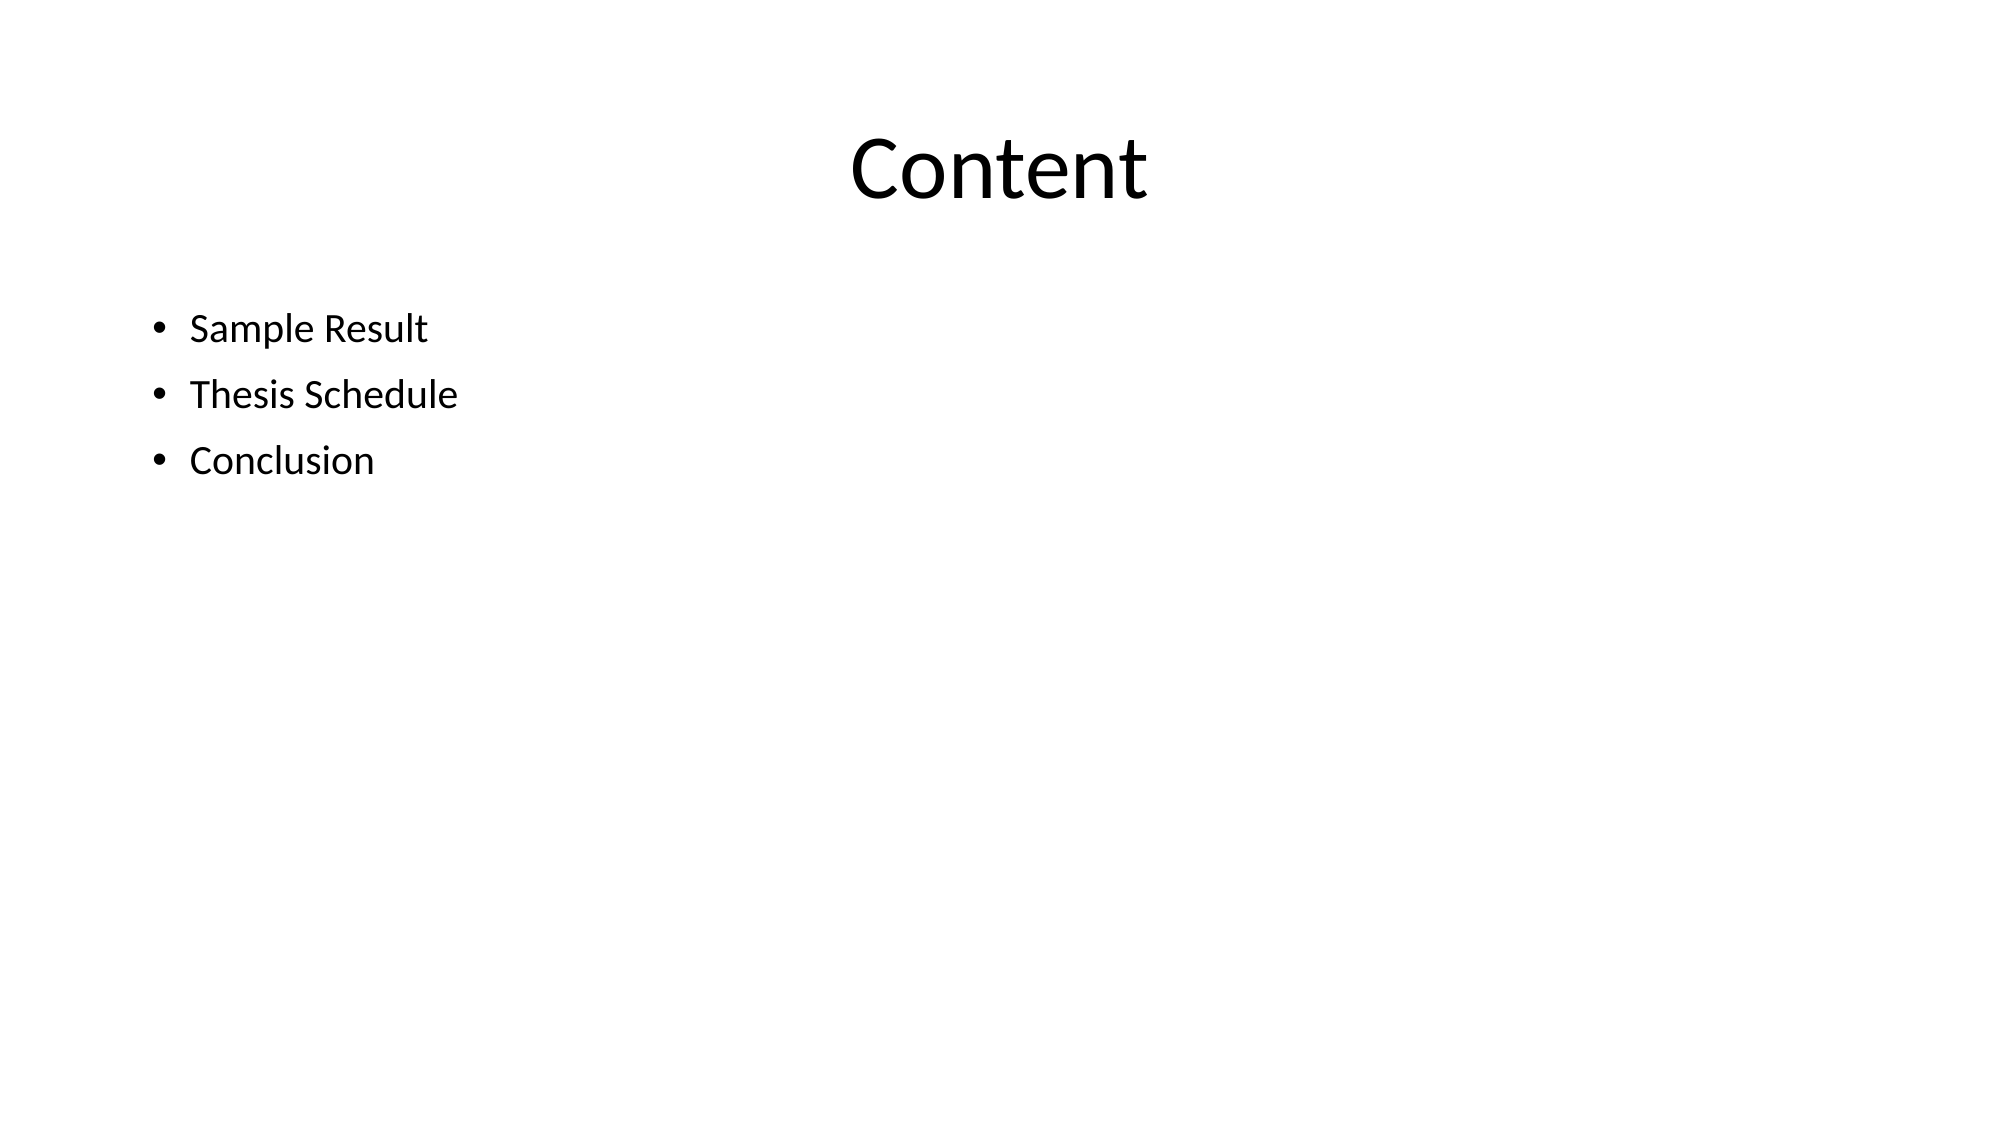

# Content
Sample Result
Thesis Schedule
Conclusion